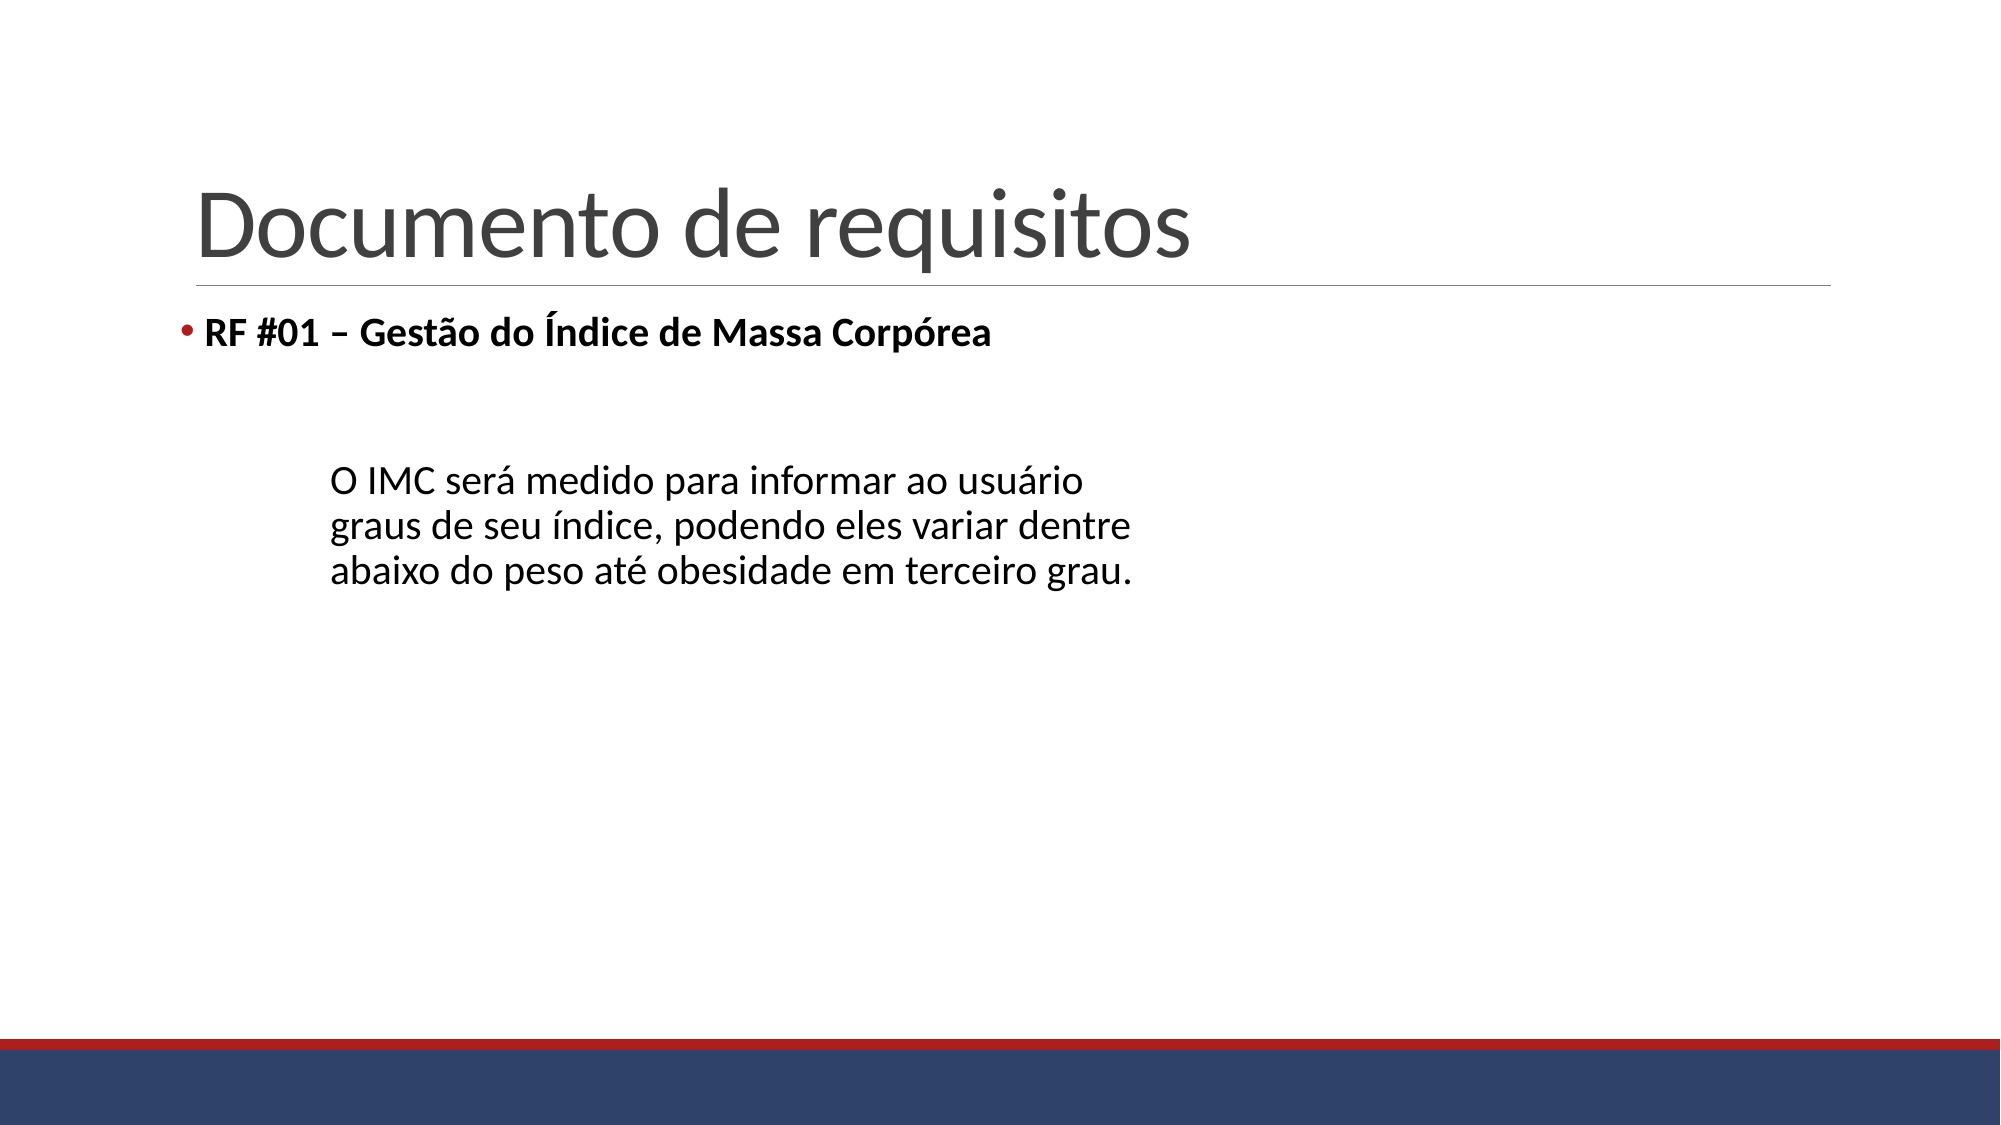

# Documento de requisitos
 RF #01 – Gestão do Índice de Massa Corpórea

	O IMC será medido para informar ao usuário                                                                              	graus de seu índice, podendo eles variar dentre                                                                        	abaixo do peso até obesidade em terceiro grau.